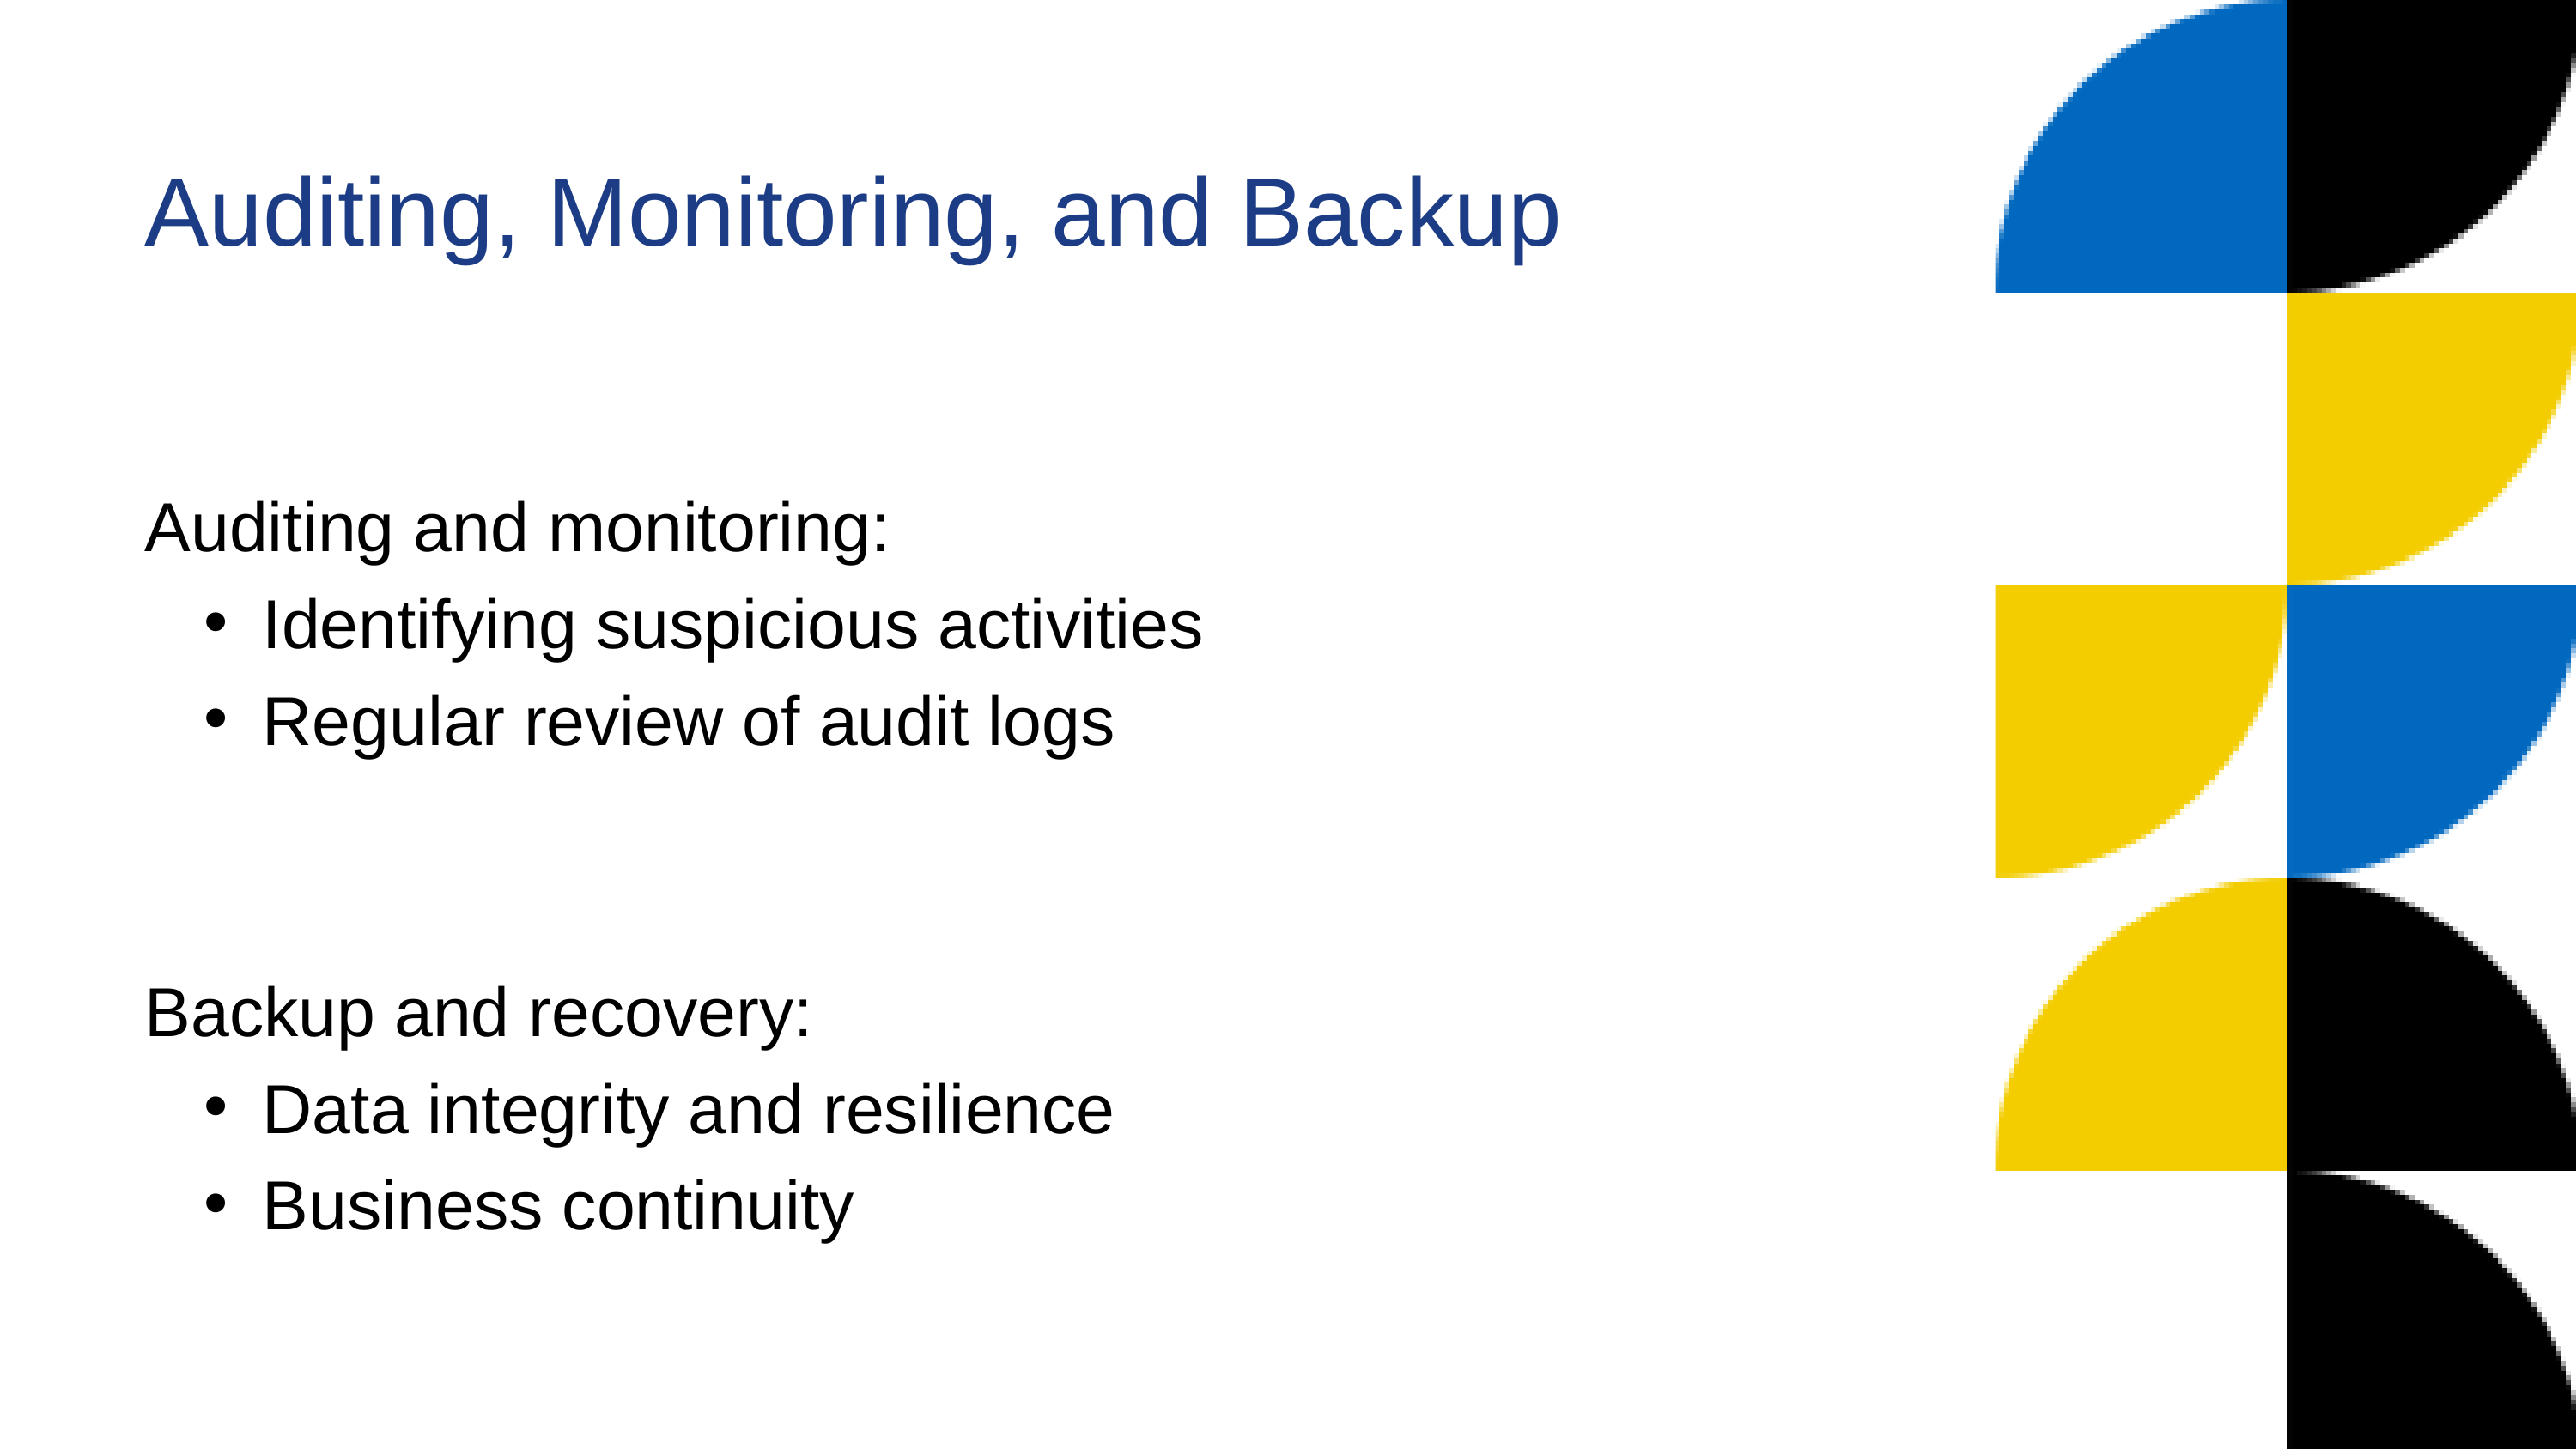

Auditing, Monitoring, and Backup
Auditing and monitoring:
Identifying suspicious activities
Regular review of audit logs

Backup and recovery:
Data integrity and resilience
Business continuity